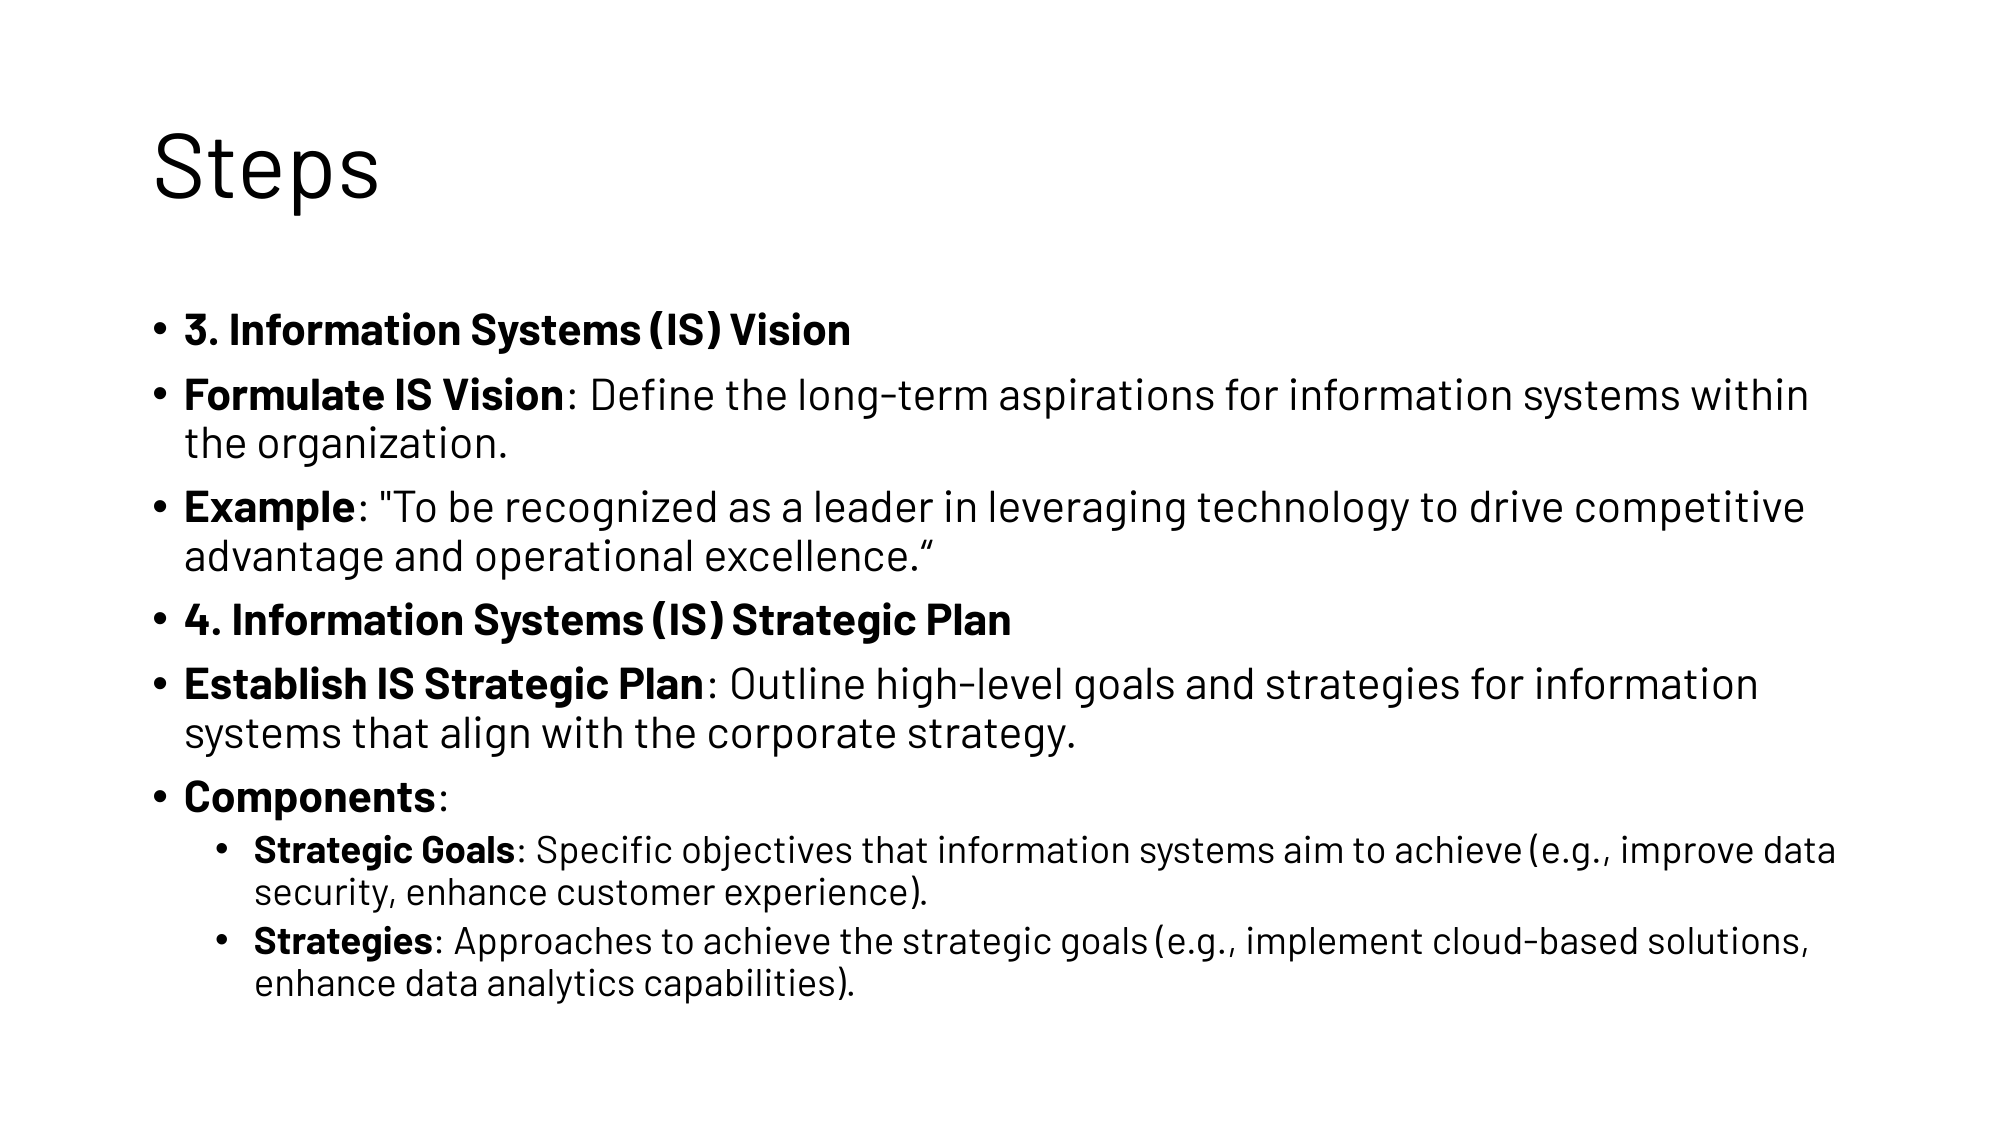

# Steps
3. Information Systems (IS) Vision
Formulate IS Vision: Define the long-term aspirations for information systems within the organization.
Example: "To be recognized as a leader in leveraging technology to drive competitive advantage and operational excellence.“
4. Information Systems (IS) Strategic Plan
Establish IS Strategic Plan: Outline high-level goals and strategies for information systems that align with the corporate strategy.
Components:
Strategic Goals: Specific objectives that information systems aim to achieve (e.g., improve data security, enhance customer experience).
Strategies: Approaches to achieve the strategic goals (e.g., implement cloud-based solutions, enhance data analytics capabilities).